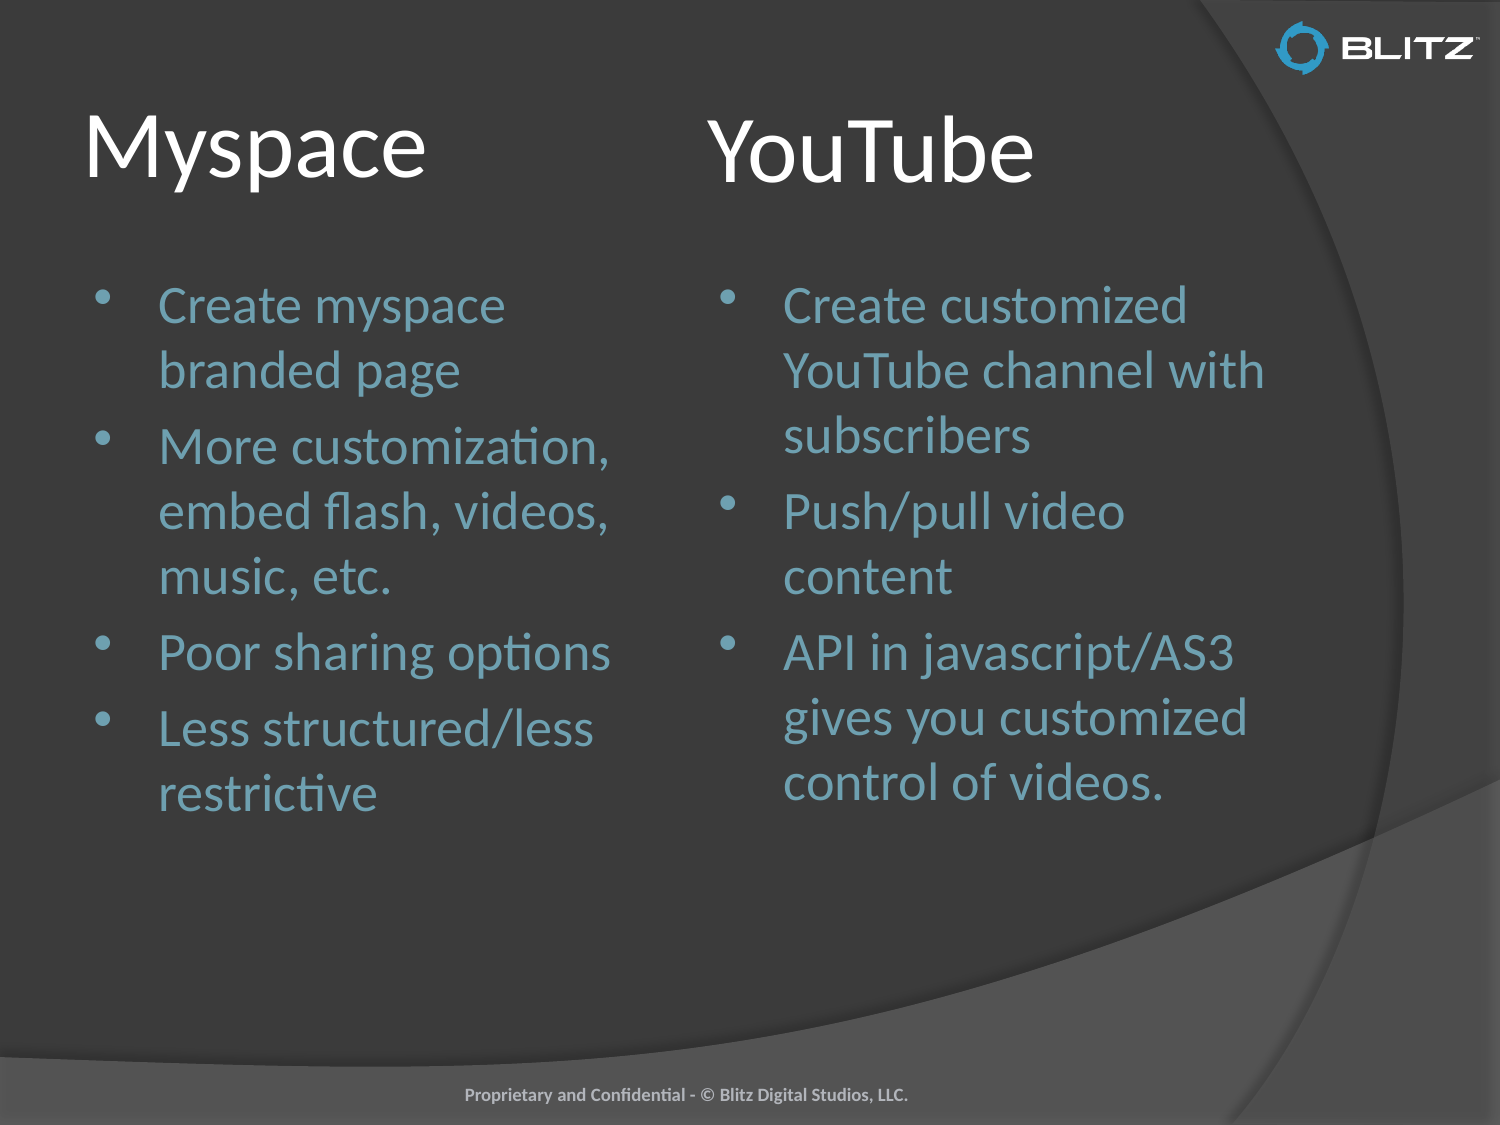

# Myspace
YouTube
Create myspace branded page
More customization, embed flash, videos, music, etc.
Poor sharing options
Less structured/less restrictive
Create customized YouTube channel with subscribers
Push/pull video content
API in javascript/AS3 gives you customized control of videos.